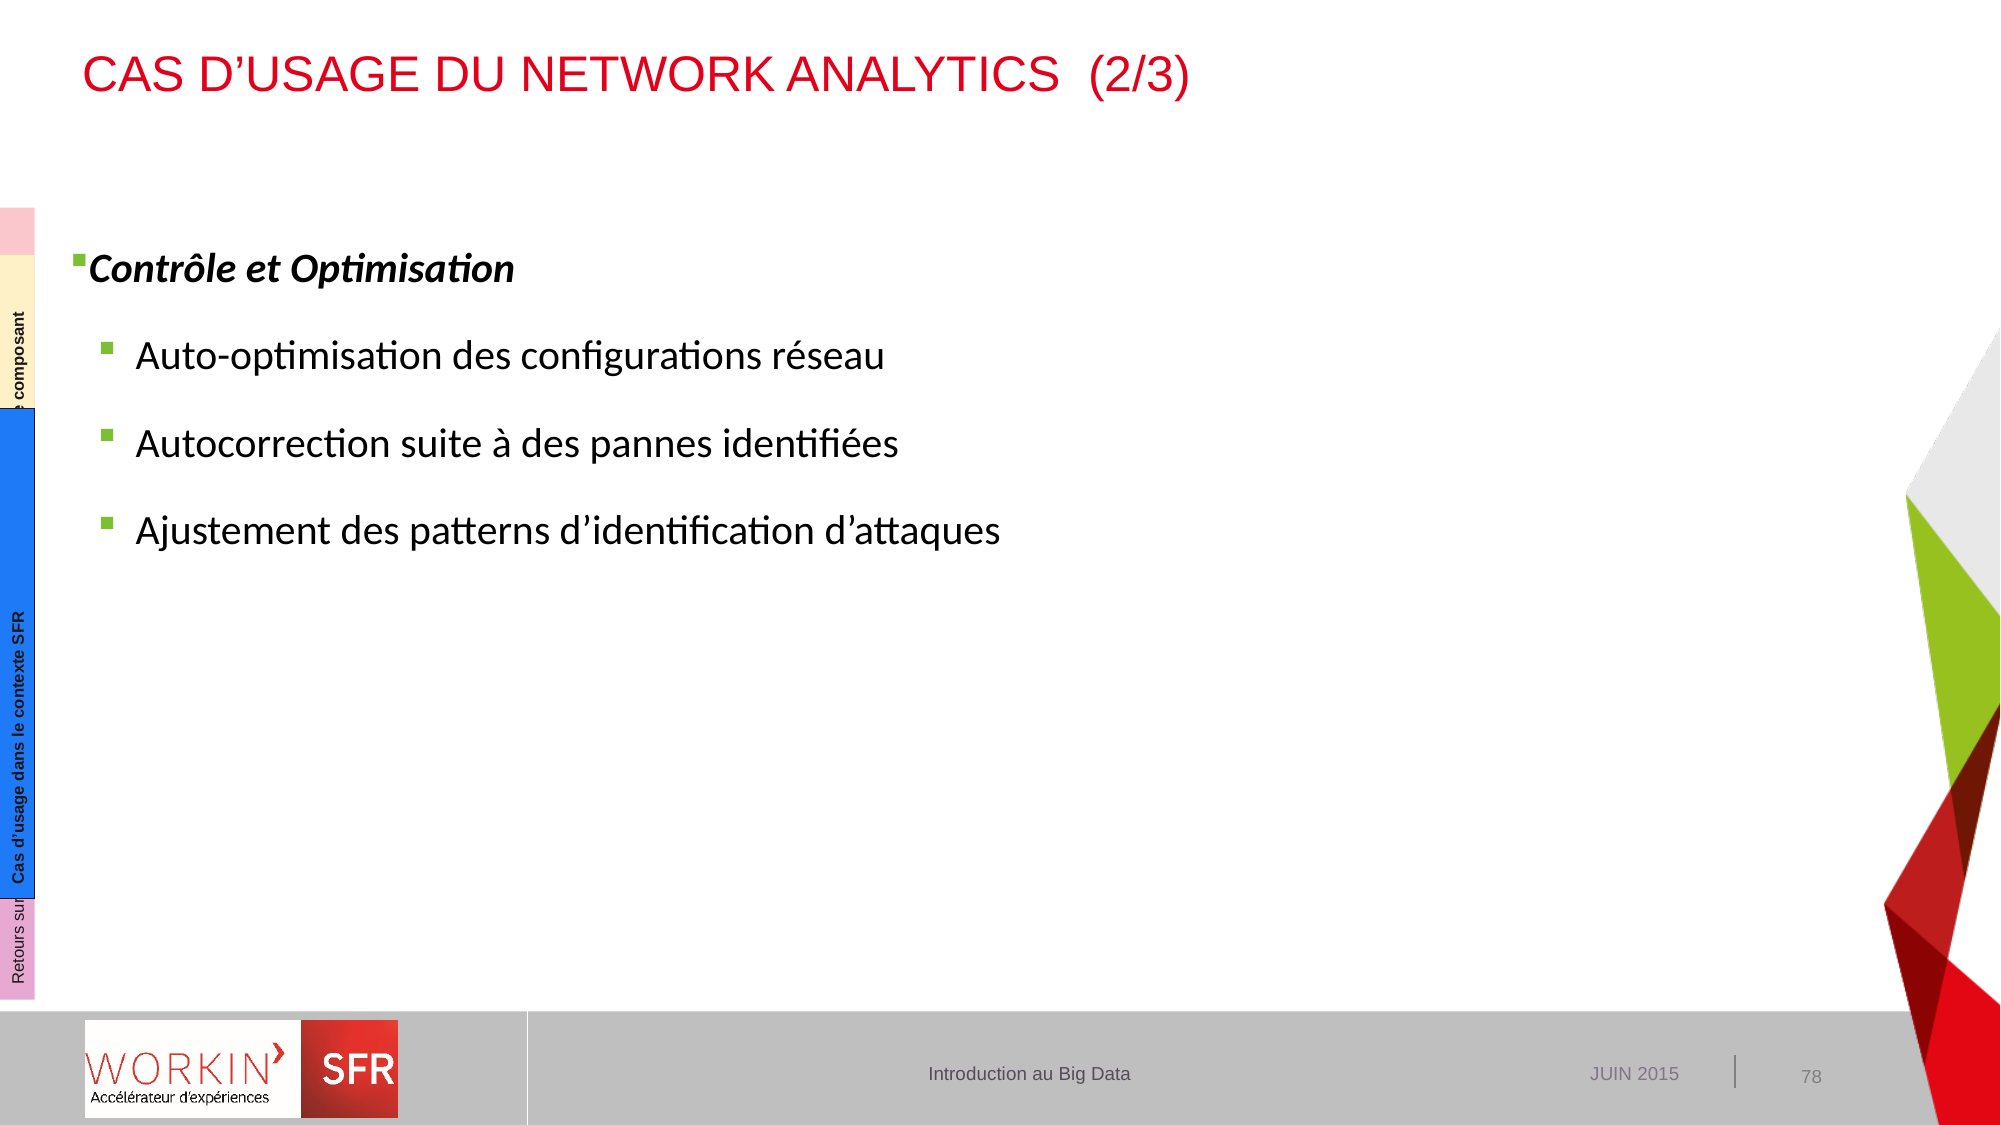

# cas d’usage du Network Analytics  (2/3)
Comprendre le Big Data s enjeux
Comprendre l’écosystème BIG DATA par type de composant
Cas d’usage dans le contexte SFR
Retours sur expérience dans le contexte SFR
Contrôle et Optimisation
Auto-optimisation des configurations réseau
Autocorrection suite à des pannes identifiées
Ajustement des patterns d’identification d’attaques

JUIN 2015
78